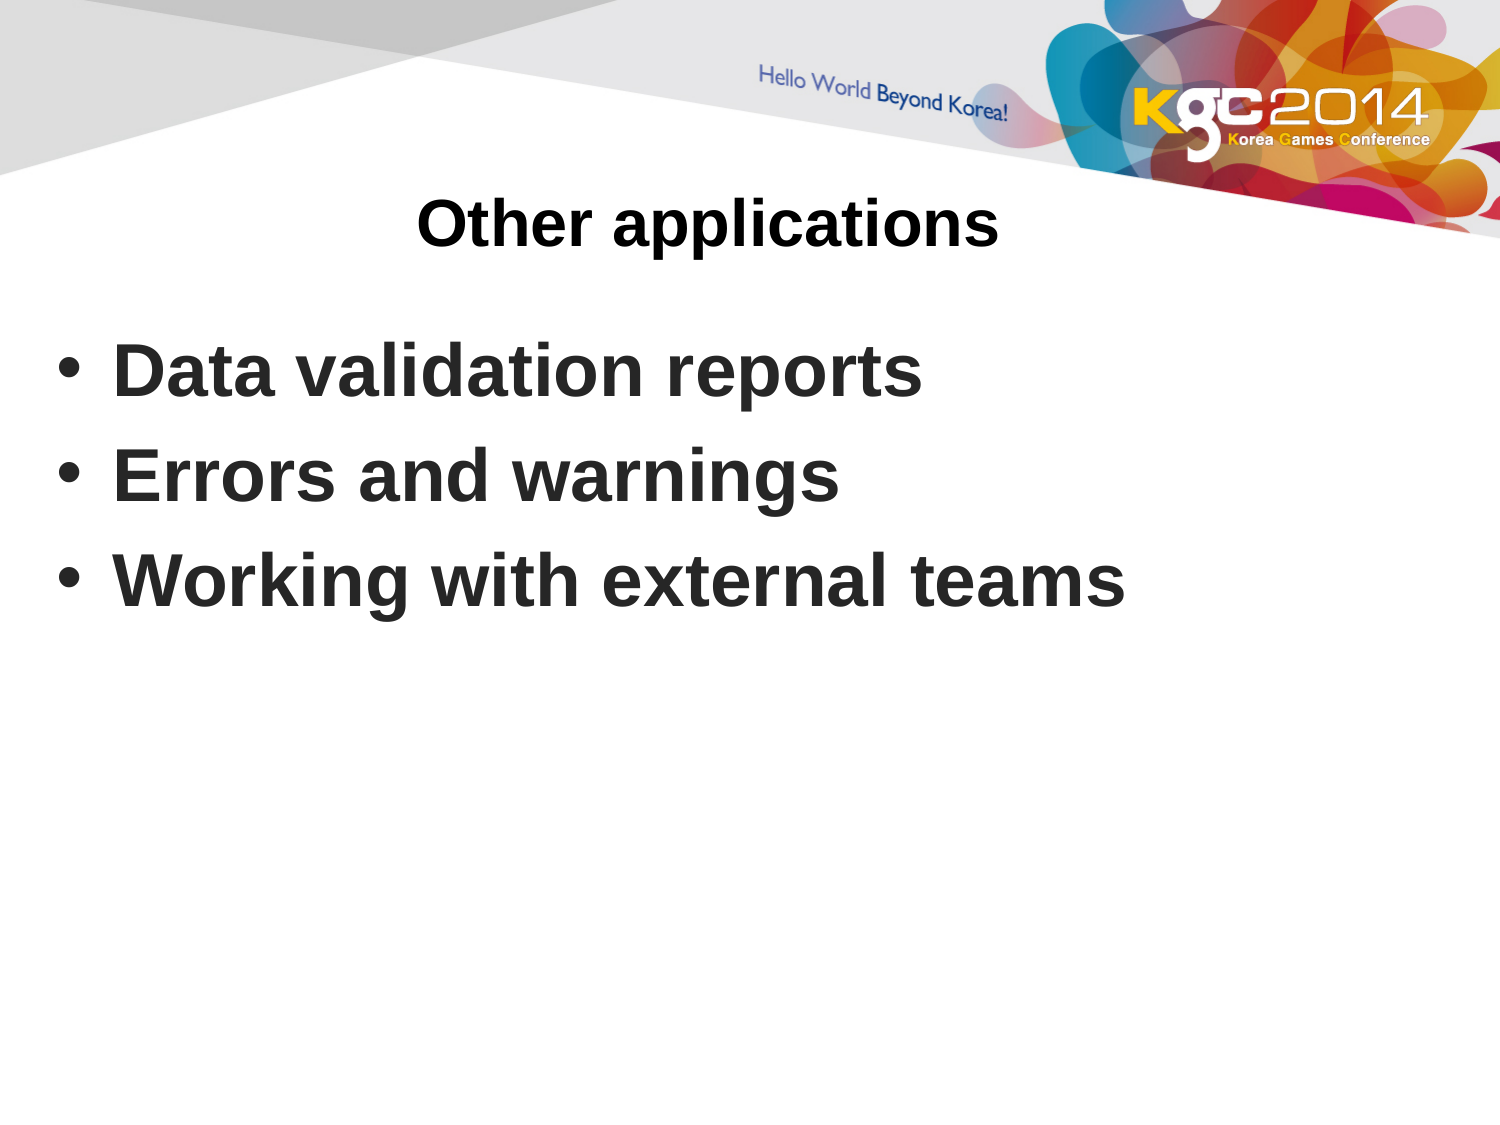

# Other applications
Data validation reports
Errors and warnings
Working with external teams